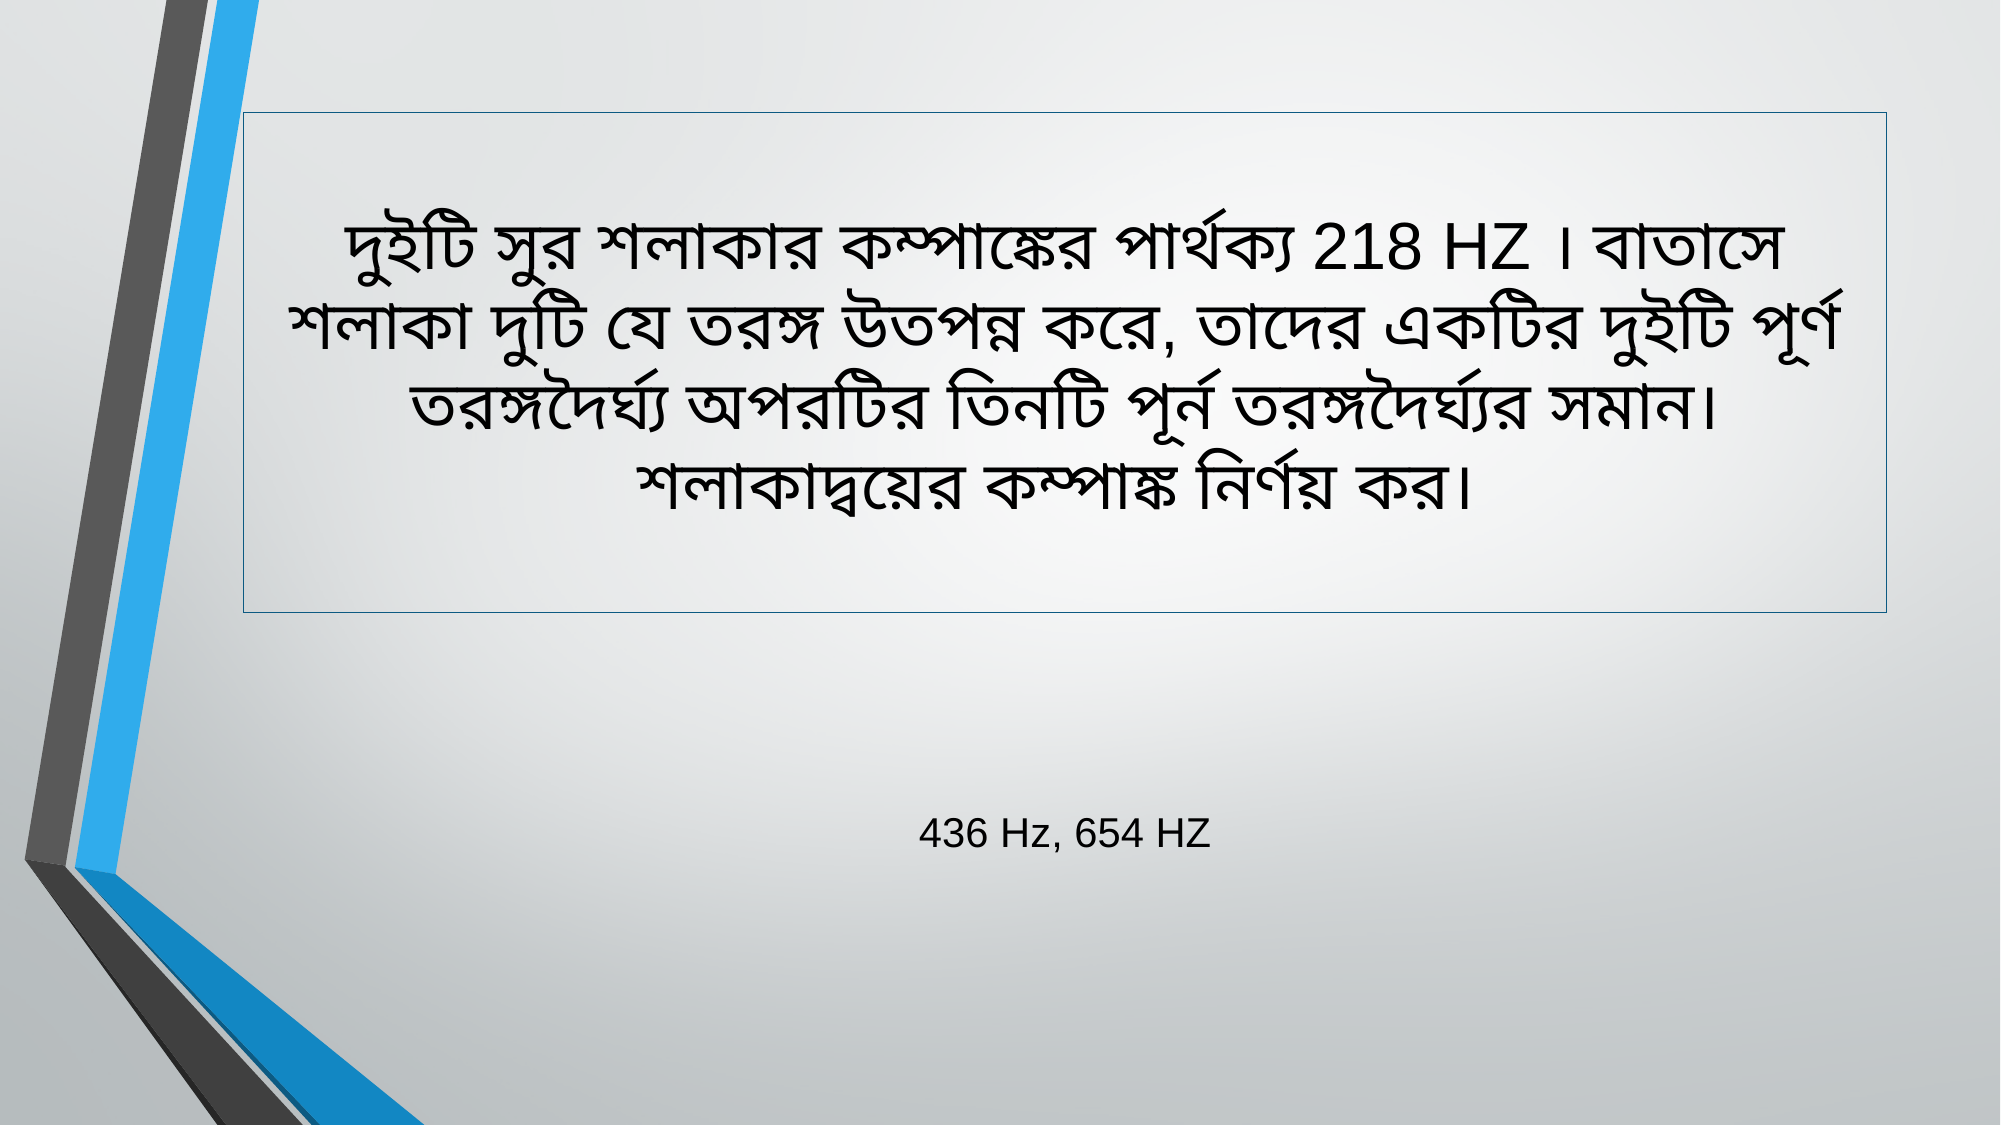

# দুইটি সুর শলাকার কম্পাঙ্কের পার্থক্য 218 HZ । বাতাসে শলাকা দুটি যে তরঙ্গ উতপন্ন করে, তাদের একটির দুইটি পূর্ণ তরঙ্গদৈর্ঘ্য অপরটির তিনটি পূর্ন তরঙ্গদৈর্ঘ্যর সমান। শলাকাদ্বয়ের কম্পাঙ্ক নির্ণয় কর।
436 Hz, 654 HZ